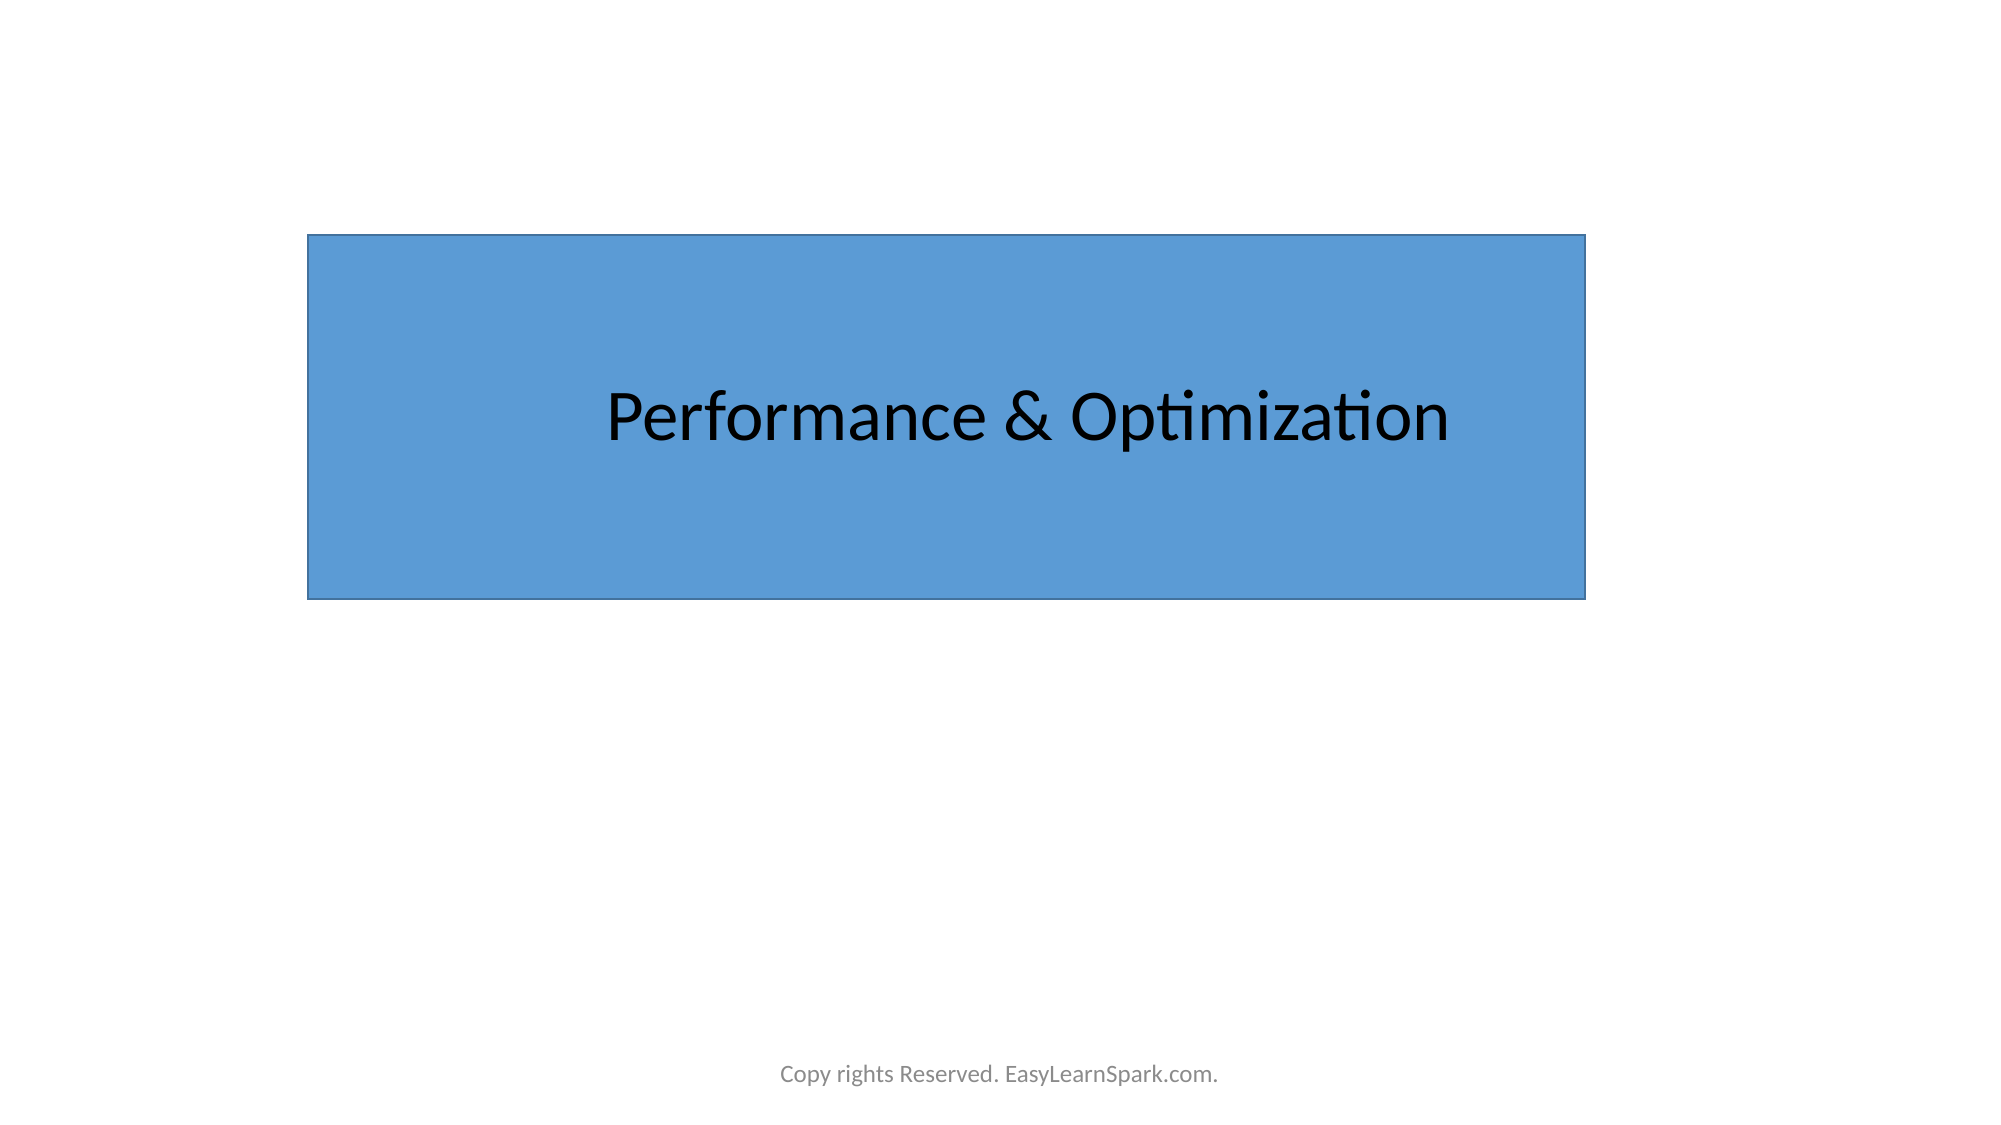

# Performance & Optimization
Copy rights Reserved. EasyLearnSpark.com.